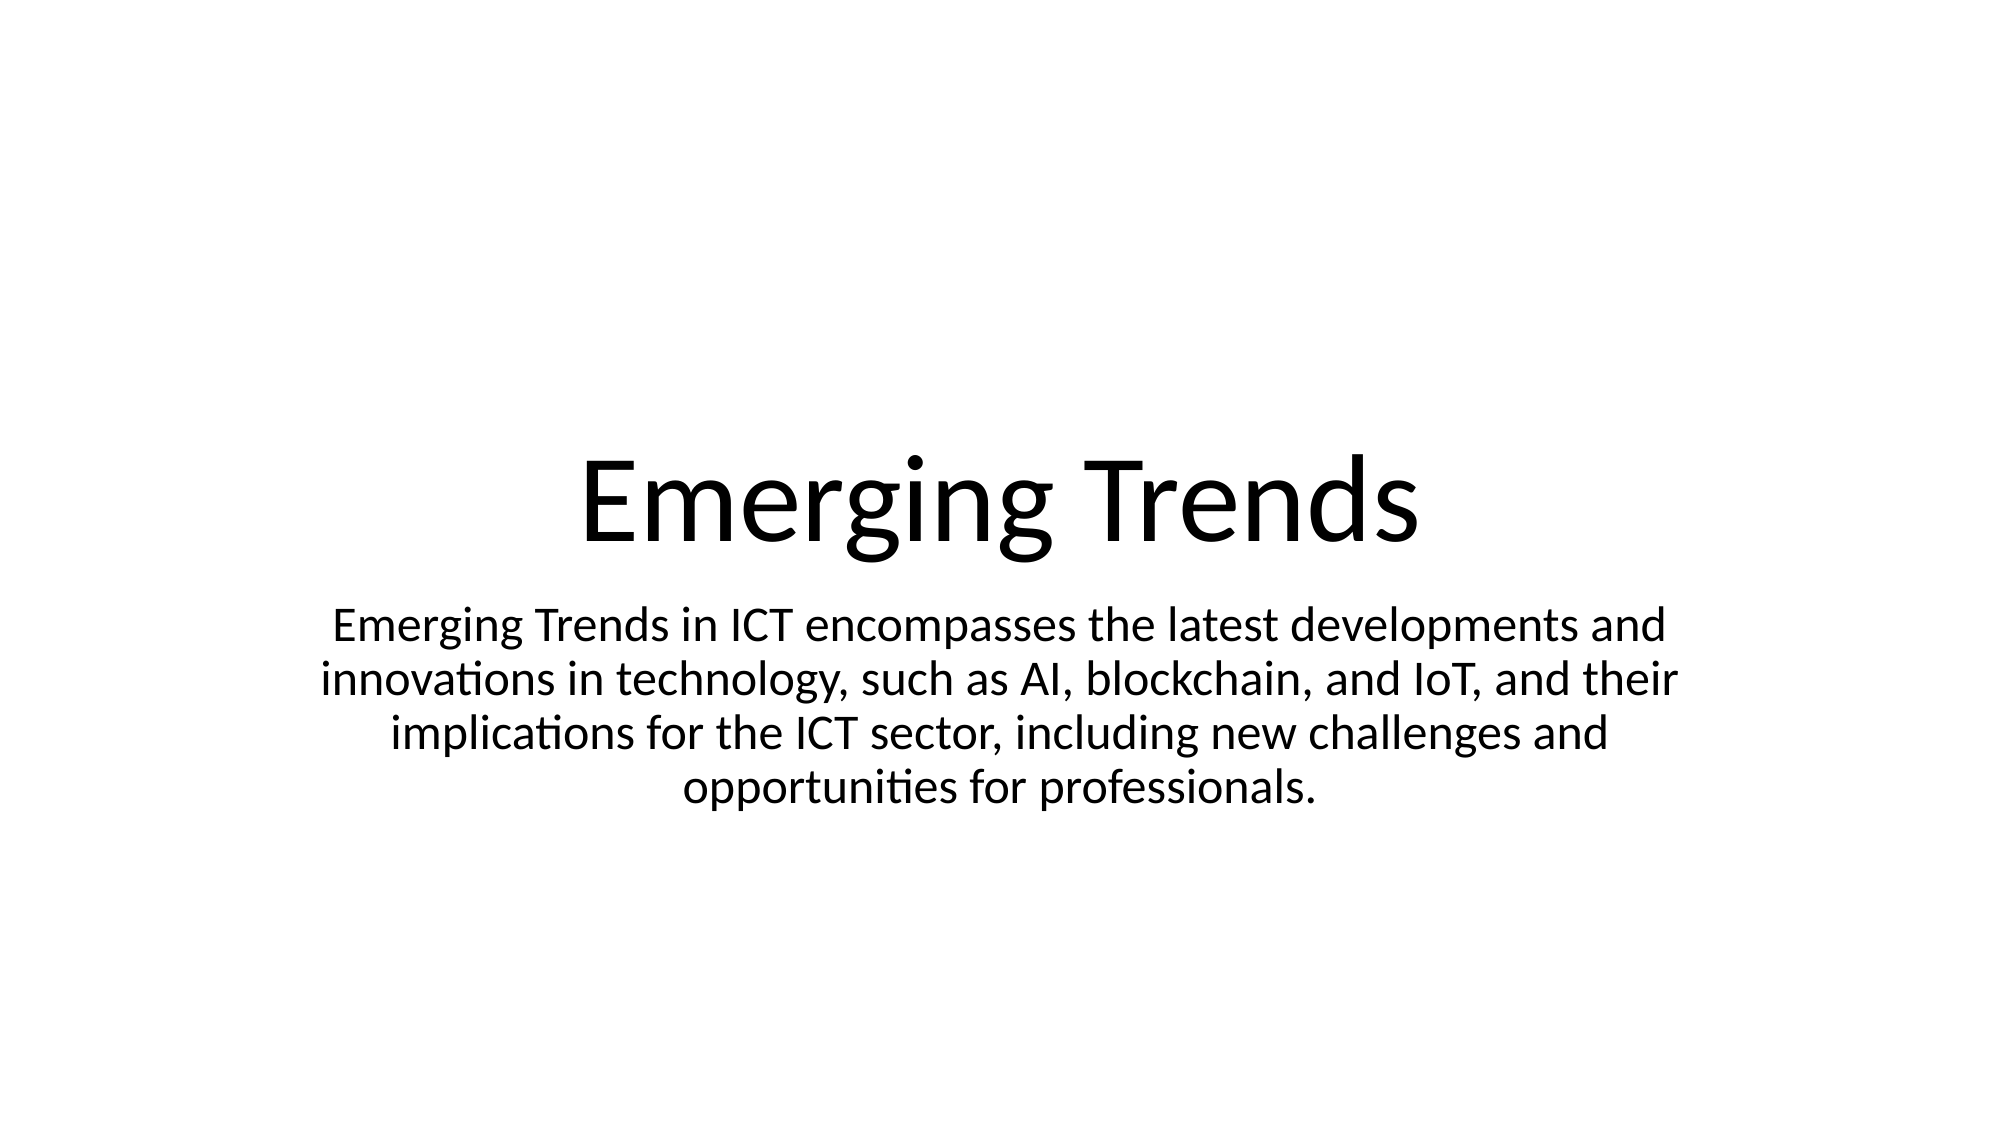

# Emerging Trends
Emerging Trends in ICT encompasses the latest developments and innovations in technology, such as AI, blockchain, and IoT, and their implications for the ICT sector, including new challenges and opportunities for professionals.